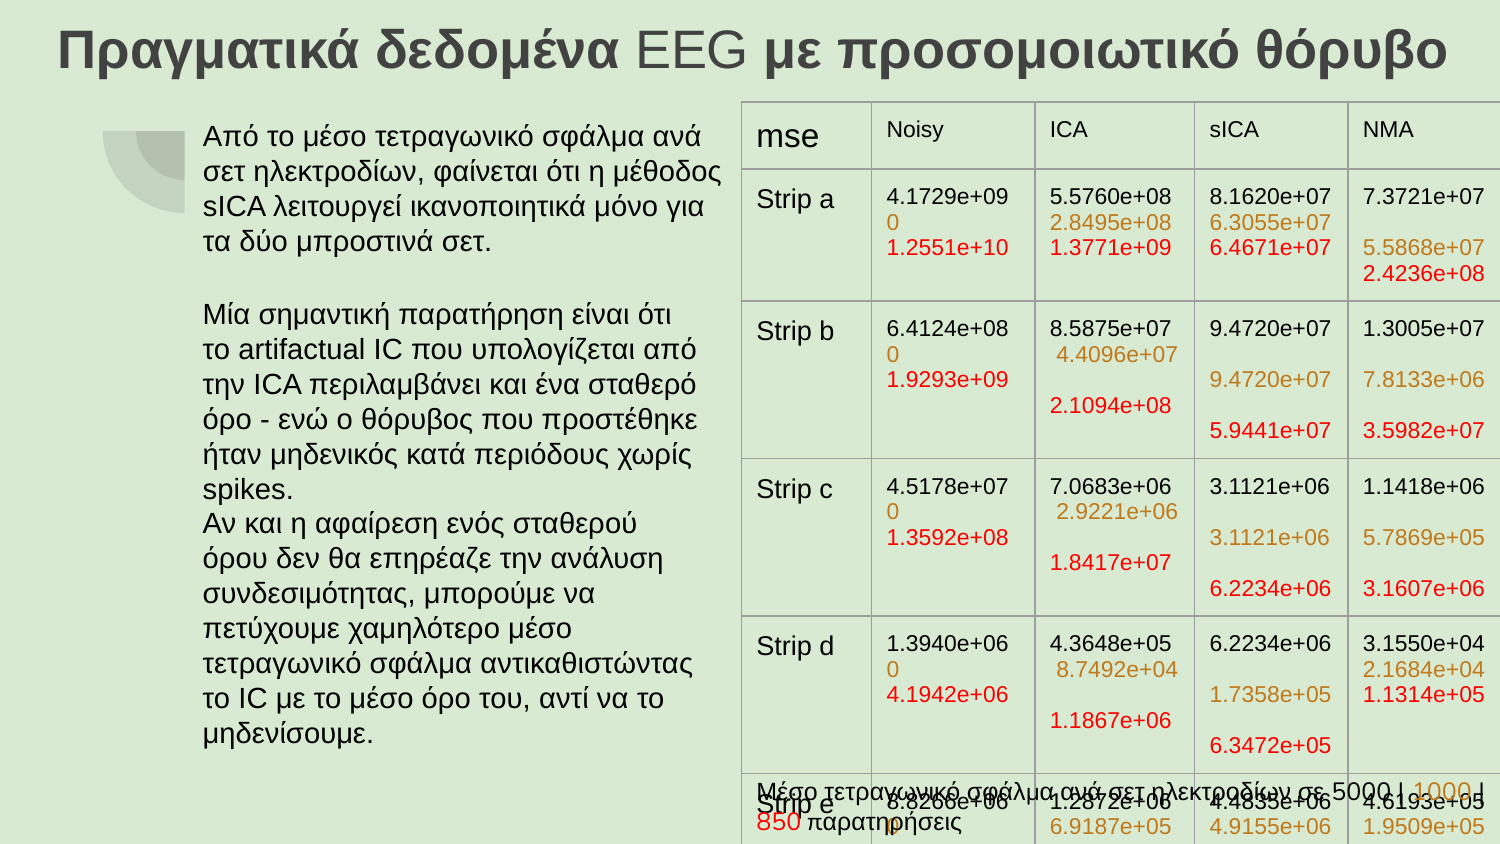

Πραγματικά δεδομένα EEG με προσομοιωτικό θόρυβο

Από το μέσο τετραγωνικό σφάλμα ανά σετ ηλεκτροδίων, φαίνεται ότι η μέθοδος sICA λειτουργεί ικανοποιητικά μόνο για τα δύο μπροστινά σετ.

| mse | Noisy | ICA | sICA | NMA |
| --- | --- | --- | --- | --- |
| Strip a | 4.1729e+09 0 1.2551e+10 | 5.5760e+08 2.8495e+08 1.3771e+09 | 8.1620e+07 6.3055e+07 6.4671e+07 | 7.3721e+07 5.5868e+07 2.4236e+08 |
| Strip b | 6.4124e+08 0 1.9293e+09 | 8.5875e+07 4.4096e+07 2.1094e+08 | 9.4720e+07 9.4720e+07 5.9441e+07 | 1.3005e+07 7.8133e+06 3.5982e+07 |
| Strip c | 4.5178e+07 0 1.3592e+08 | 7.0683e+06 2.9221e+06 1.8417e+07 | 3.1121e+06 3.1121e+06 6.2234e+06 | 1.1418e+06 5.7869e+05 3.1607e+06 |
| Strip d | 1.3940e+06 0 4.1942e+06 | 4.3648e+05 8.7492e+04 1.1867e+06 | 6.2234e+06 1.7358e+05 6.3472e+05 | 3.1550e+04 2.1684e+04 1.1314e+05 |
| Strip e | 8.8266e+06 0 2.6556e+07 | 1.2872e+06 6.9187e+05 2.8647e+06 | 4.4835e+06 4.9155e+06 5.8999e+06 | 4.6193e+05 1.9509e+05 1.5944e+06 |
Μία σημαντική παρατήρηση είναι ότι το artifactual IC που υπολογίζεται από την ICA περιλαμβάνει και ένα σταθερό όρο - ενώ ο θόρυβος που προστέθηκε ήταν μηδενικός κατά περιόδους χωρίς spikes.
Αν και η αφαίρεση ενός σταθερού όρου δεν θα επηρέαζε την ανάλυση συνδεσιμότητας, μπορούμε να πετύχουμε χαμηλότερο μέσο τετραγωνικό σφάλμα αντικαθιστώντας το IC με το μέσο όρο του, αντί να το μηδενίσουμε.
Μέσο τετραγωνικό σφάλμα ανά σετ ηλεκτροδίων σε 5000 | 1000 | 850 παρατηρήσεις